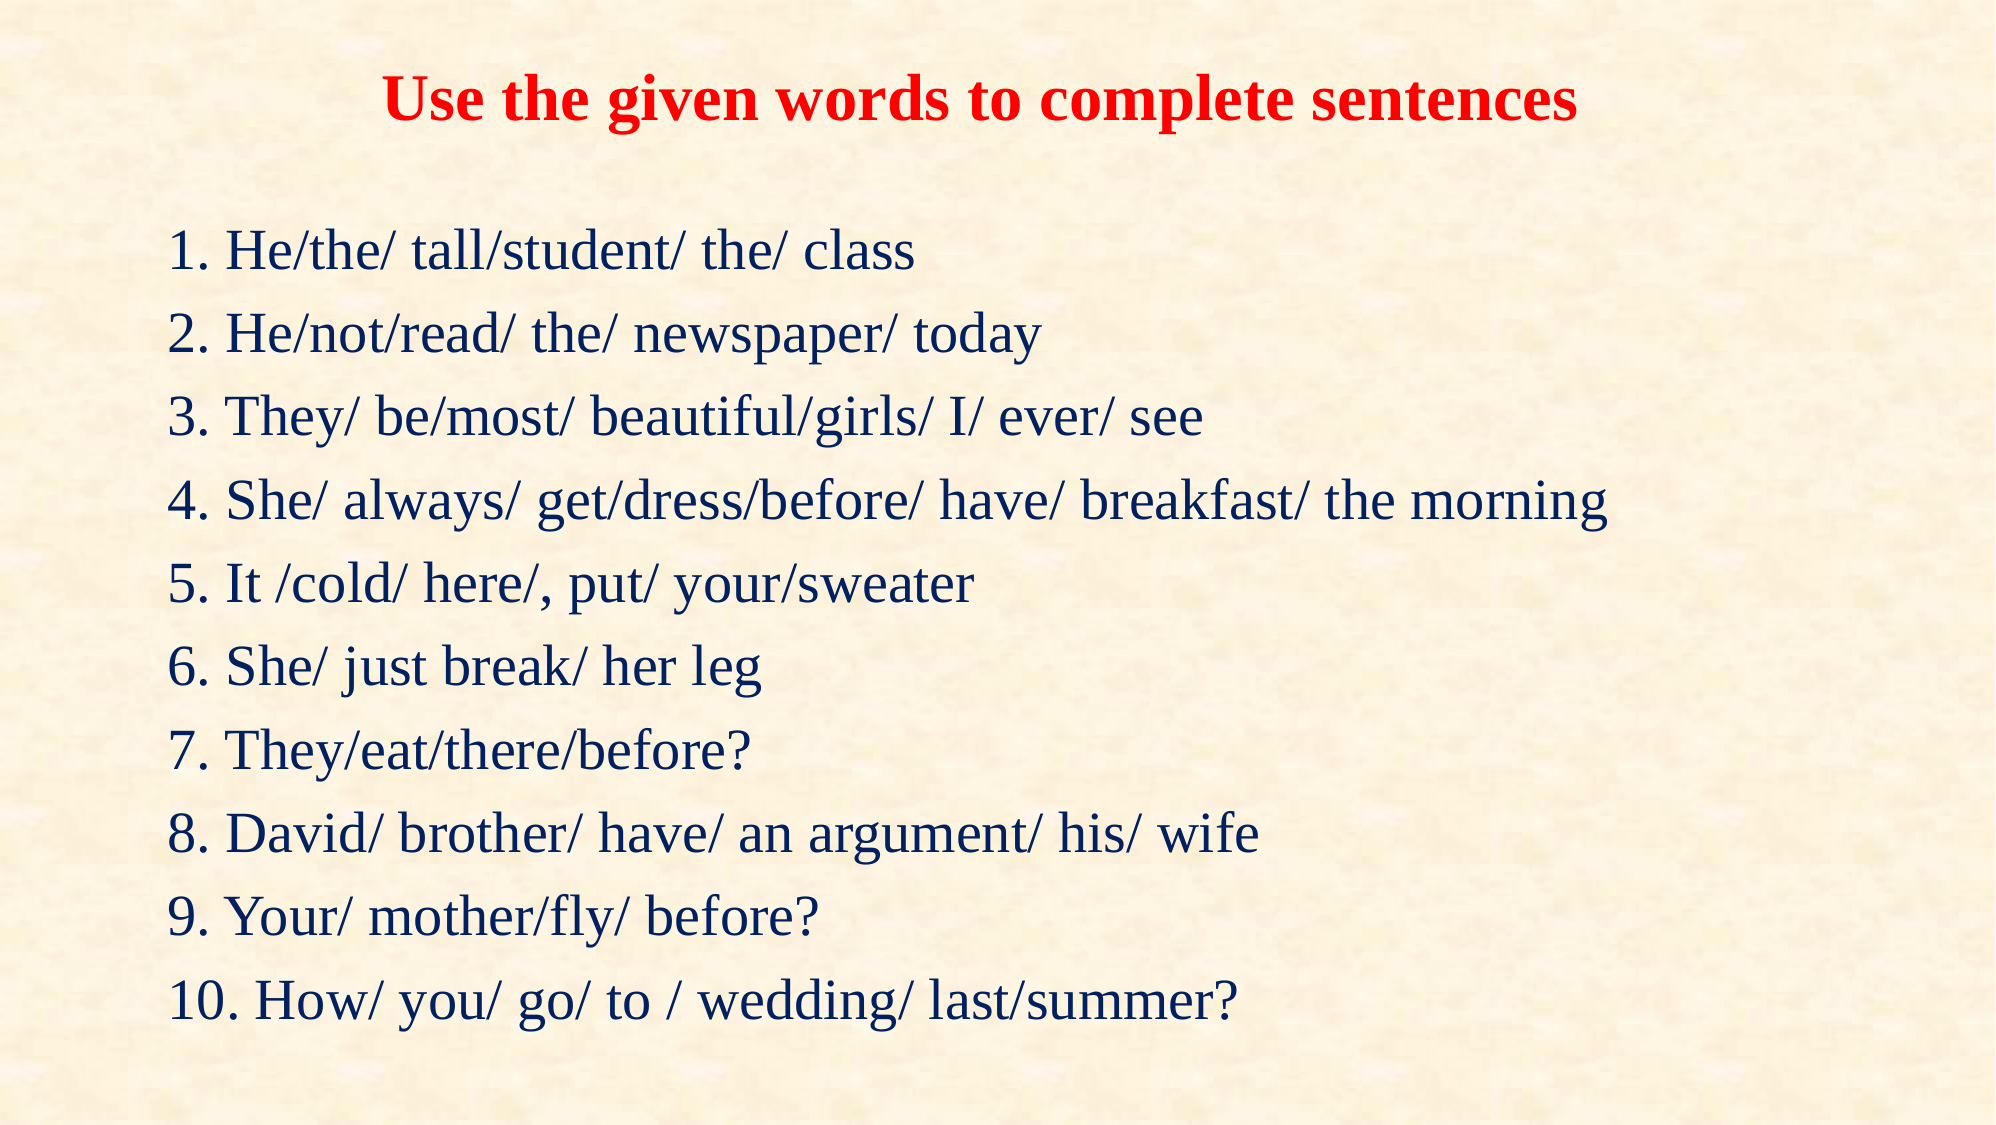

# Use the given words to complete sentences
1. He/the/ tall/student/ the/ class
2. He/not/read/ the/ newspaper/ today
3. They/ be/most/ beautiful/girls/ I/ ever/ see
4. She/ always/ get/dress/before/ have/ breakfast/ the morning
5. It /cold/ here/, put/ your/sweater
6. She/ just break/ her leg
7. They/eat/there/before?
8. David/ brother/ have/ an argument/ his/ wife
9. Your/ mother/fly/ before?
10. How/ you/ go/ to / wedding/ last/summer?